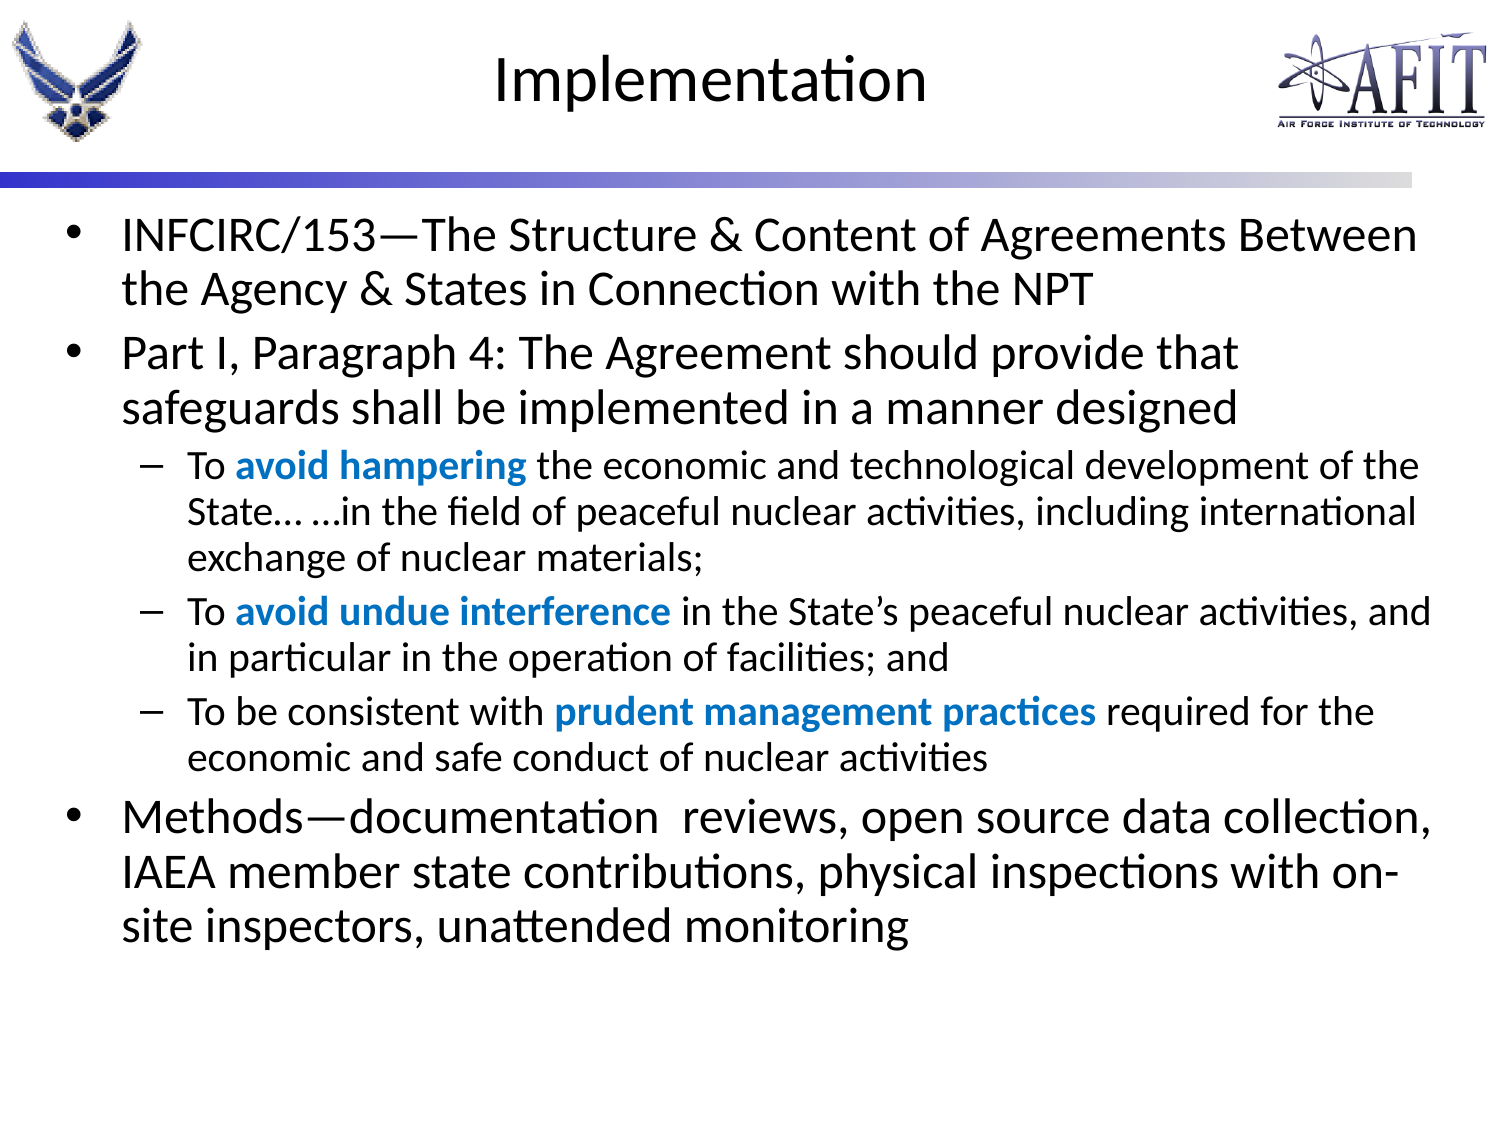

# Implementation
INFCIRC/153—The Structure & Content of Agreements Between the Agency & States in Connection with the NPT
Part I, Paragraph 4: The Agreement should provide that safeguards shall be implemented in a manner designed
To avoid hampering the economic and technological development of the State… …in the field of peaceful nuclear activities, including international exchange of nuclear materials;
To avoid undue interference in the State’s peaceful nuclear activities, and in particular in the operation of facilities; and
To be consistent with prudent management practices required for the economic and safe conduct of nuclear activities
Methods—documentation  reviews, open source data collection, IAEA member state contributions, physical inspections with on-site inspectors, unattended monitoring